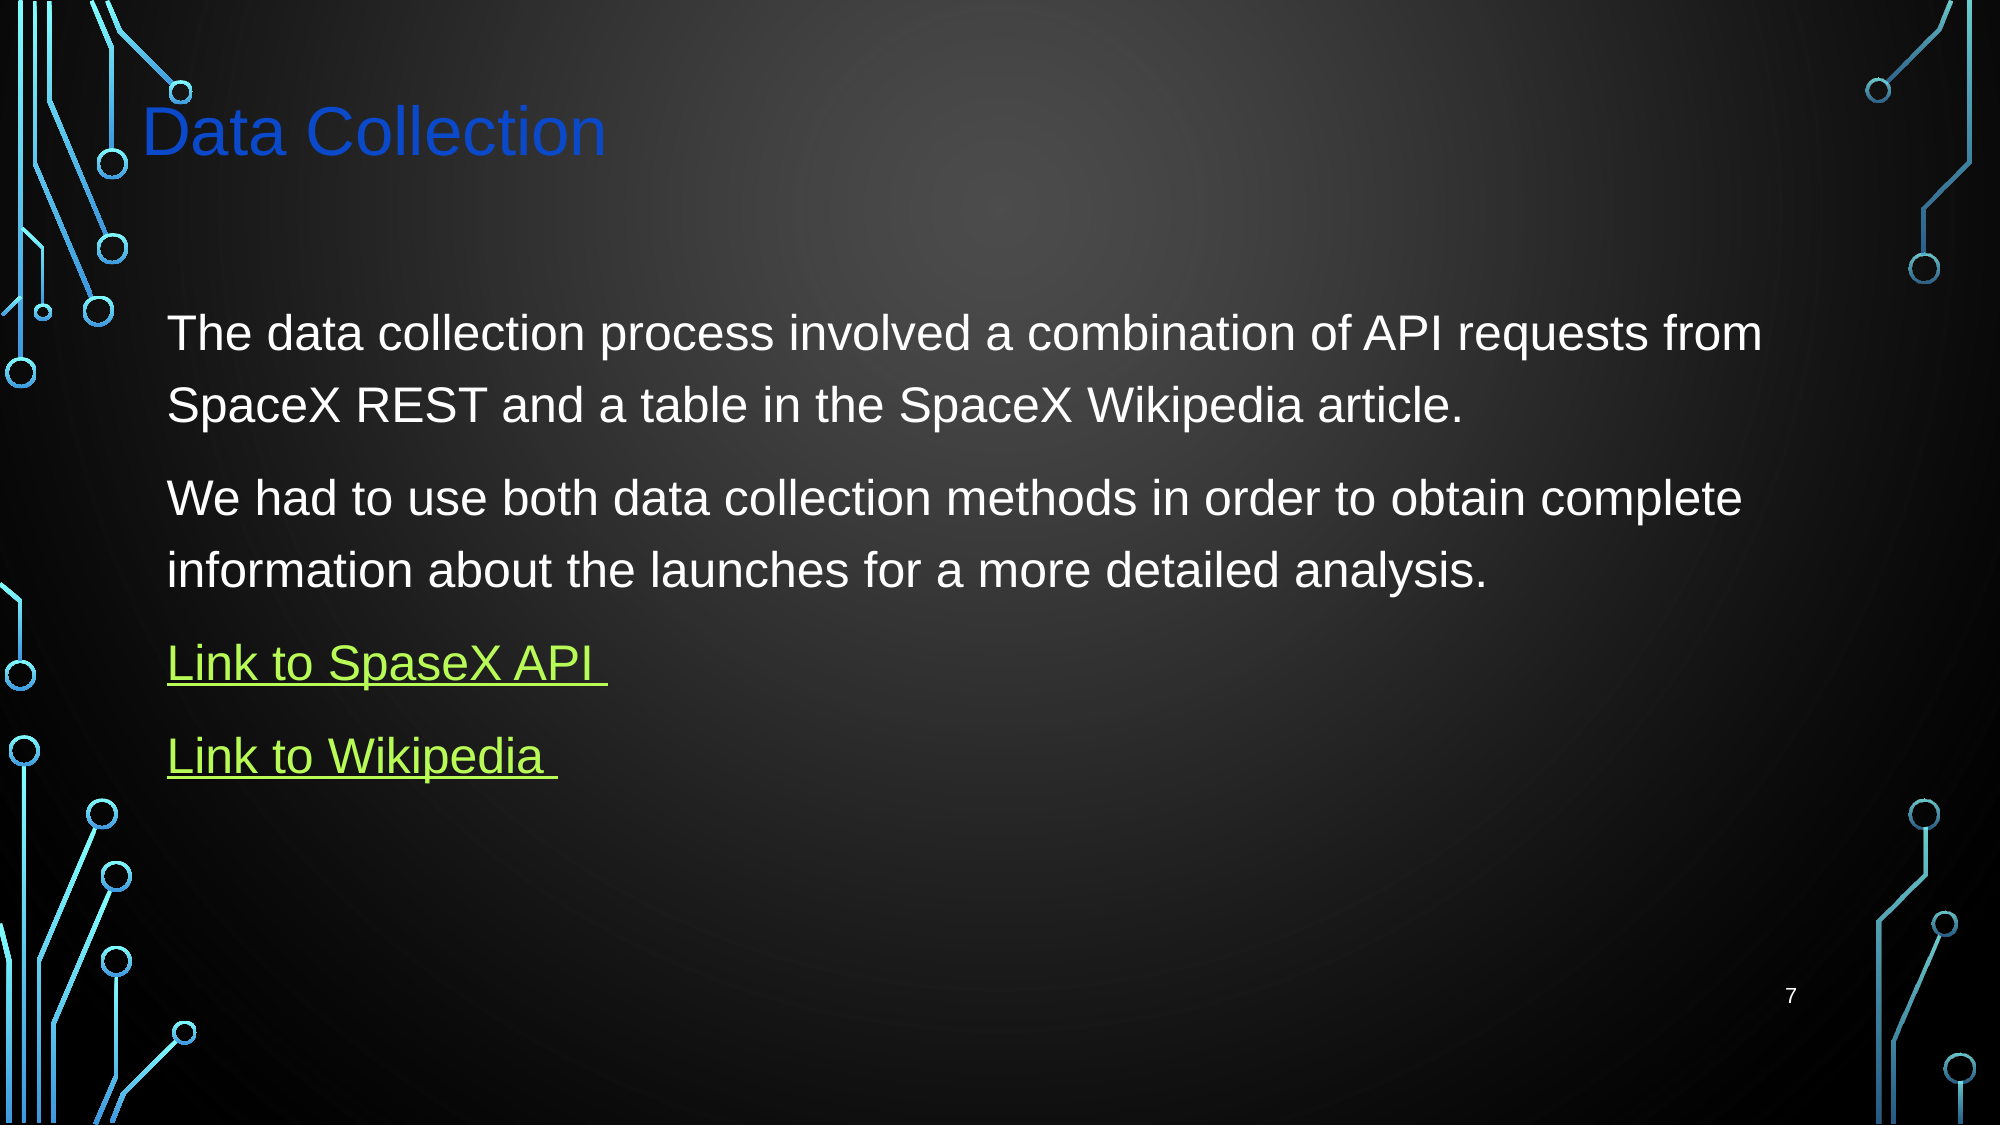

Data Collection
The data collection process involved a combination of API requests from SpaceX REST and a table in the SpaceX Wikipedia article.
We had to use both data collection methods in order to obtain complete information about the launches for a more detailed analysis.
Link to SpaseX API
Link to Wikipedia

7